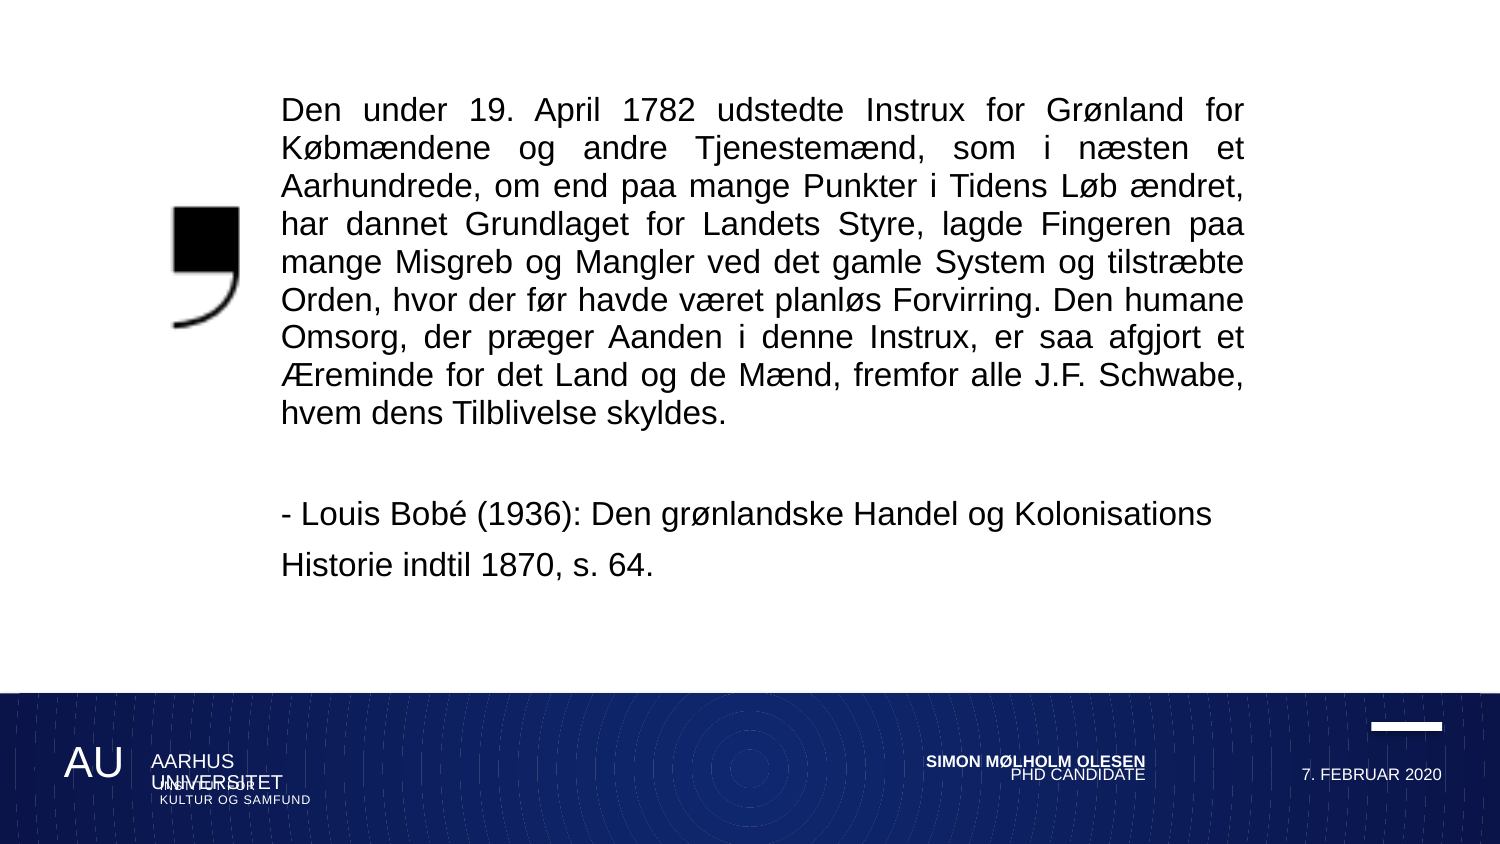

Den under 19. April 1782 udstedte Instrux for Grønland for Købmændene og andre Tjenestemænd, som i næsten et Aarhundrede, om end paa mange Punkter i Tidens Løb ændret, har dannet Grundlaget for Landets Styre, lagde Fingeren paa mange Misgreb og Mangler ved det gamle System og tilstræbte Orden, hvor der før havde været planløs Forvirring. Den humane Omsorg, der præger Aanden i denne Instrux, er saa afgjort et Æreminde for det Land og de Mænd, fremfor alle J.F. Schwabe, hvem dens Tilblivelse skyldes.

- Louis Bobé (1936): Den grønlandske Handel og Kolonisations
Historie indtil 1870, s. 64.